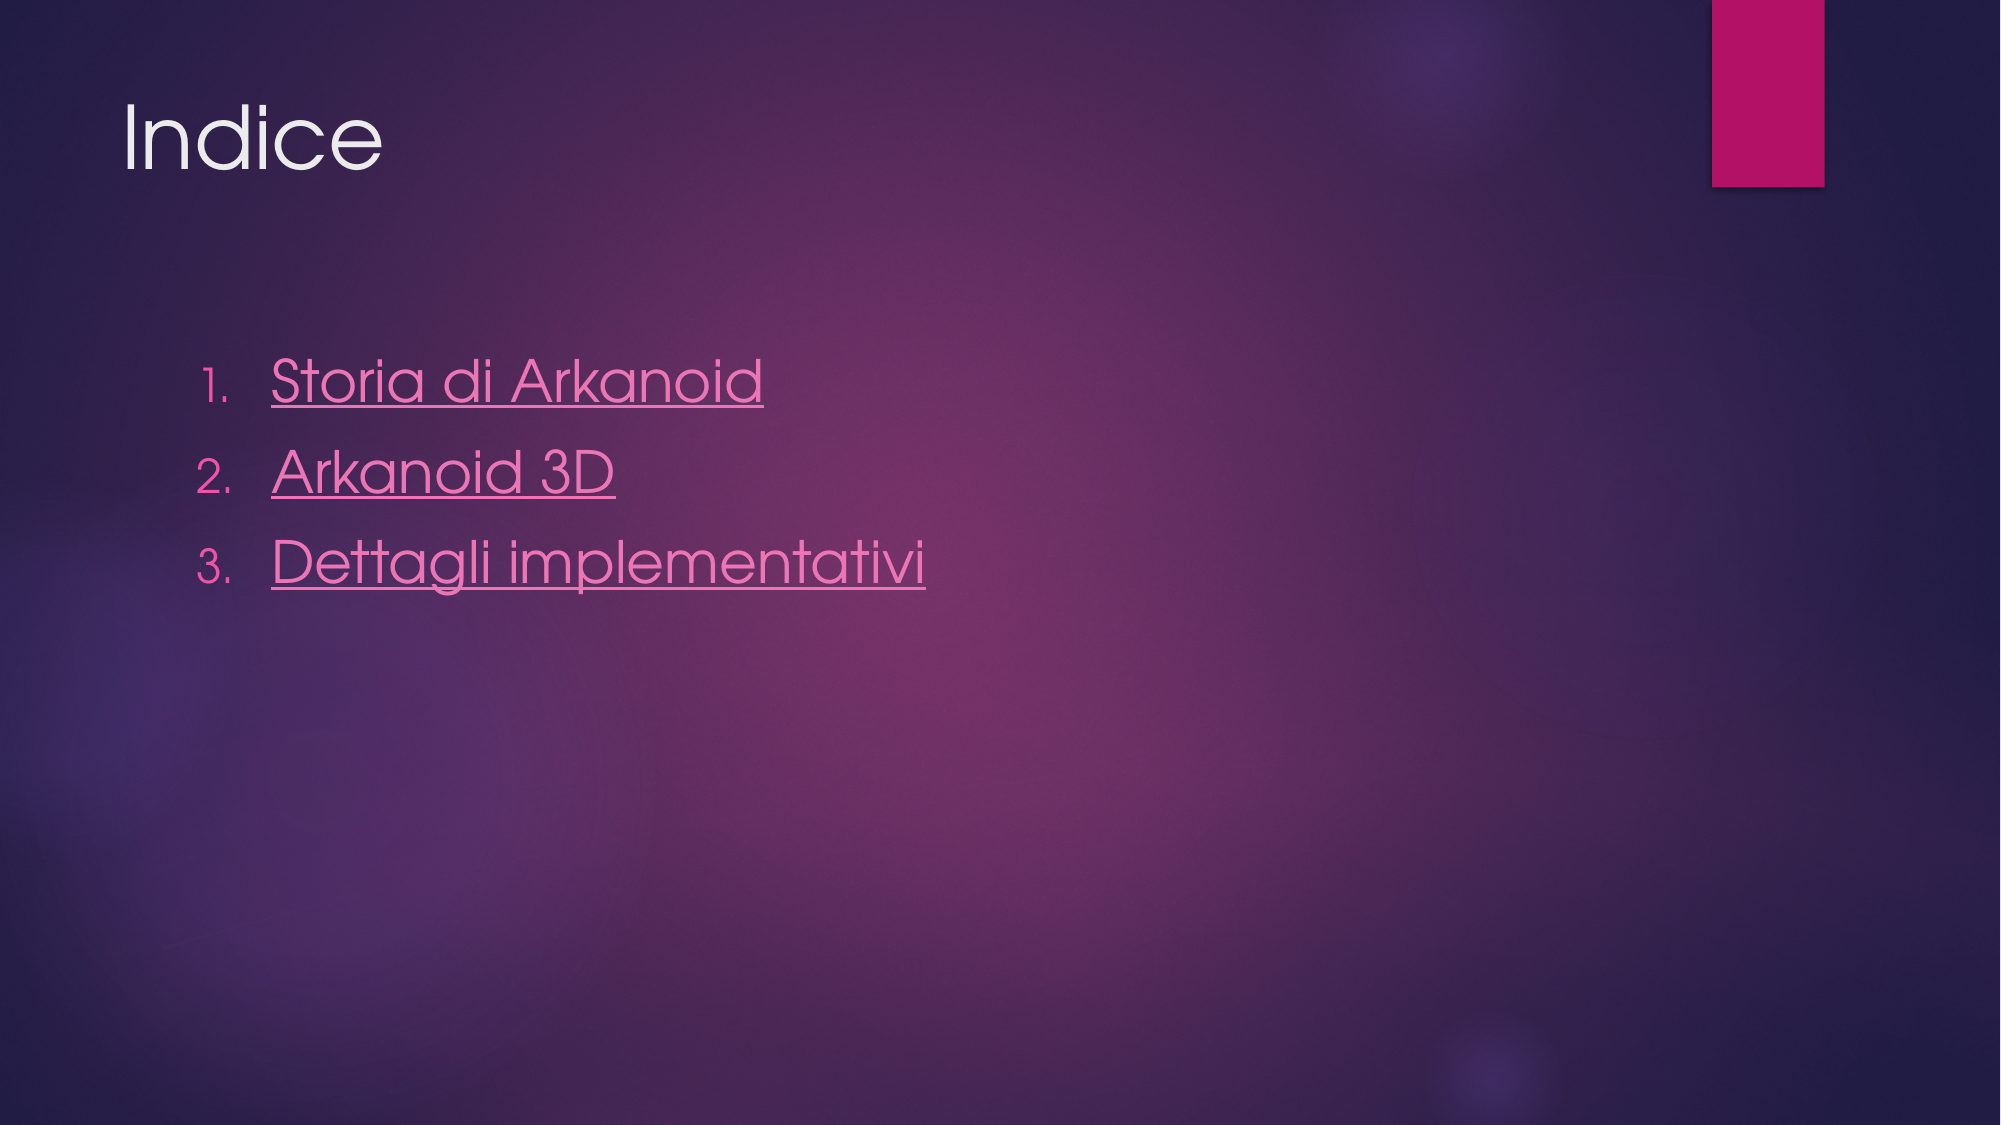

# Indice
Storia di Arkanoid
Arkanoid 3D
Dettagli implementativi